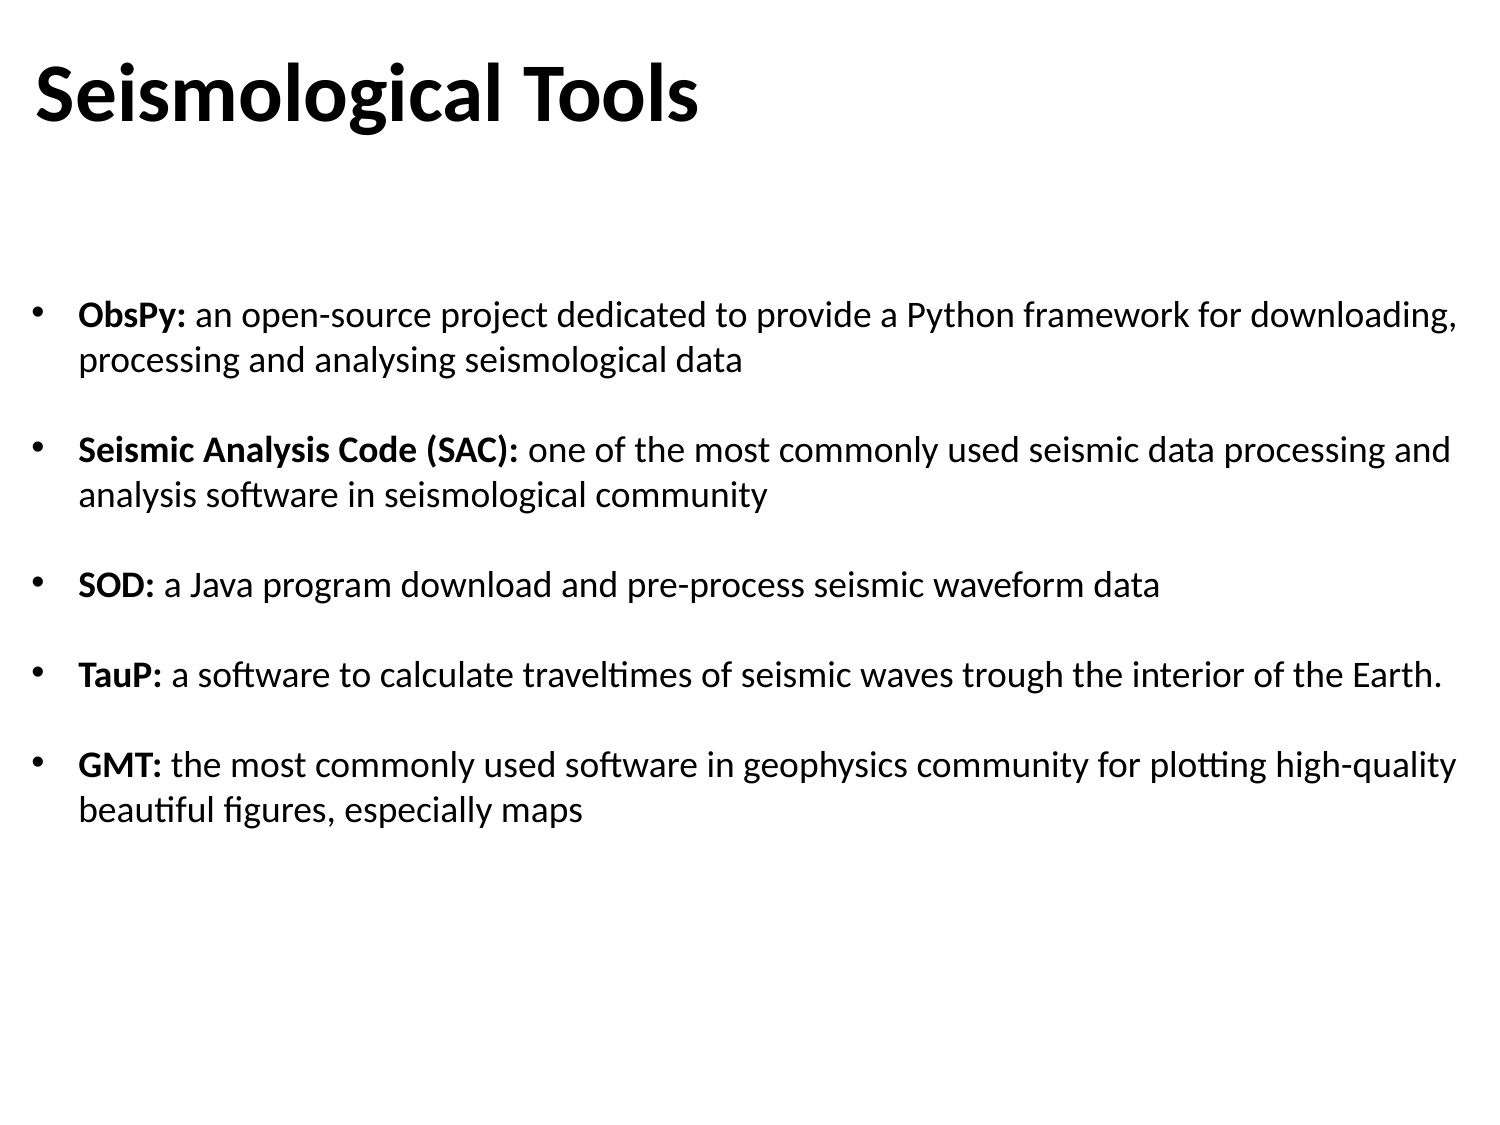

Seismological Tools
ObsPy: an open-source project dedicated to provide a Python framework for downloading, processing and analysing seismological data

Seismic Analysis Code (SAC): one of the most commonly used seismic data processing and analysis software in seismological community

SOD: a Java program download and pre-process seismic waveform data

TauP: a software to calculate traveltimes of seismic waves trough the interior of the Earth.

GMT: the most commonly used software in geophysics community for plotting high-quality beautiful figures, especially maps